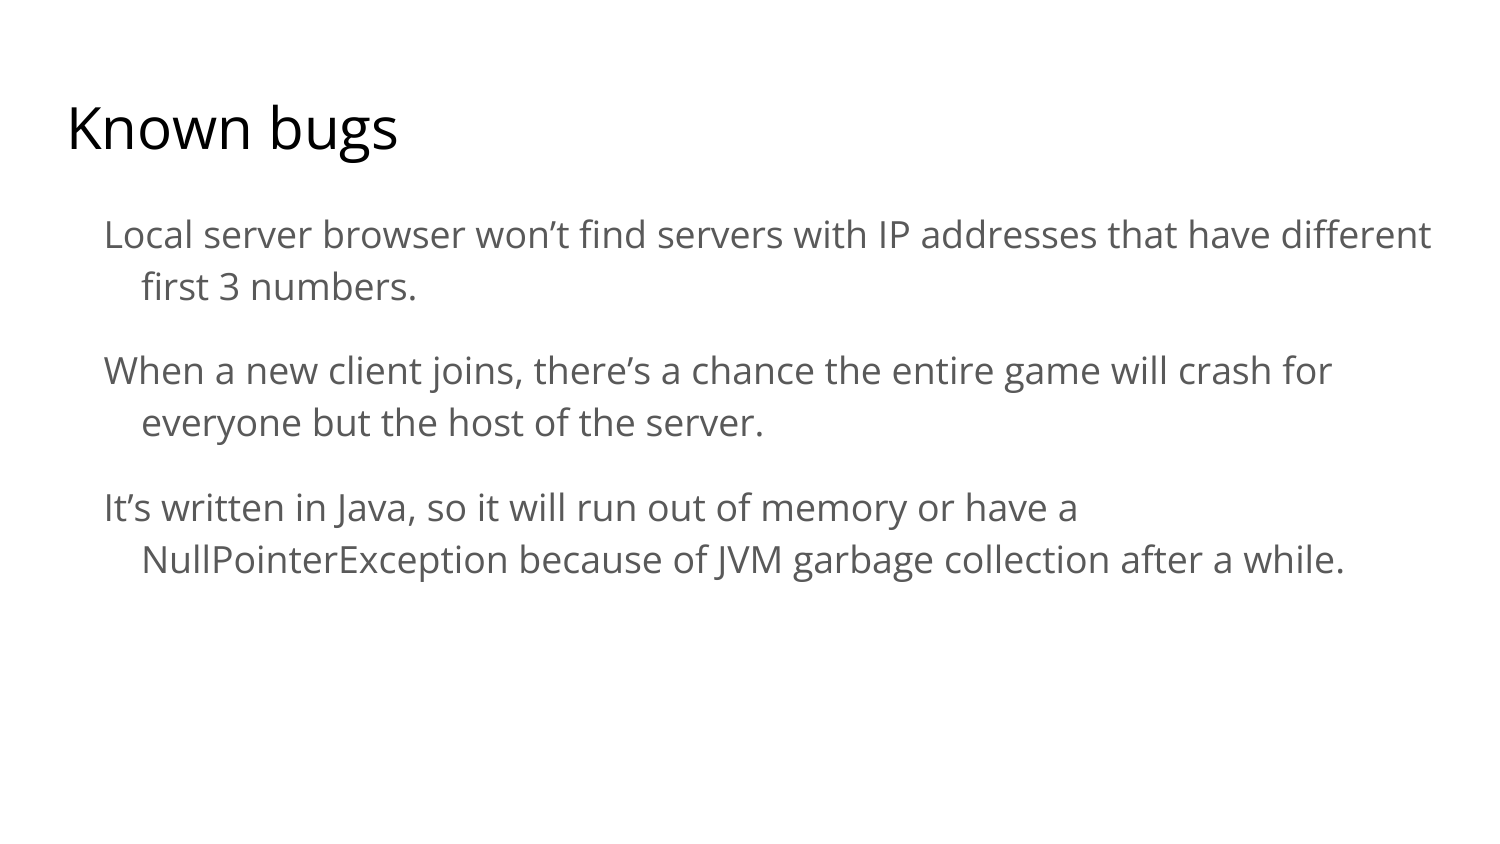

# Known bugs
Local server browser won’t find servers with IP addresses that have different first 3 numbers.
When a new client joins, there’s a chance the entire game will crash for everyone but the host of the server.
It’s written in Java, so it will run out of memory or have a NullPointerException because of JVM garbage collection after a while.